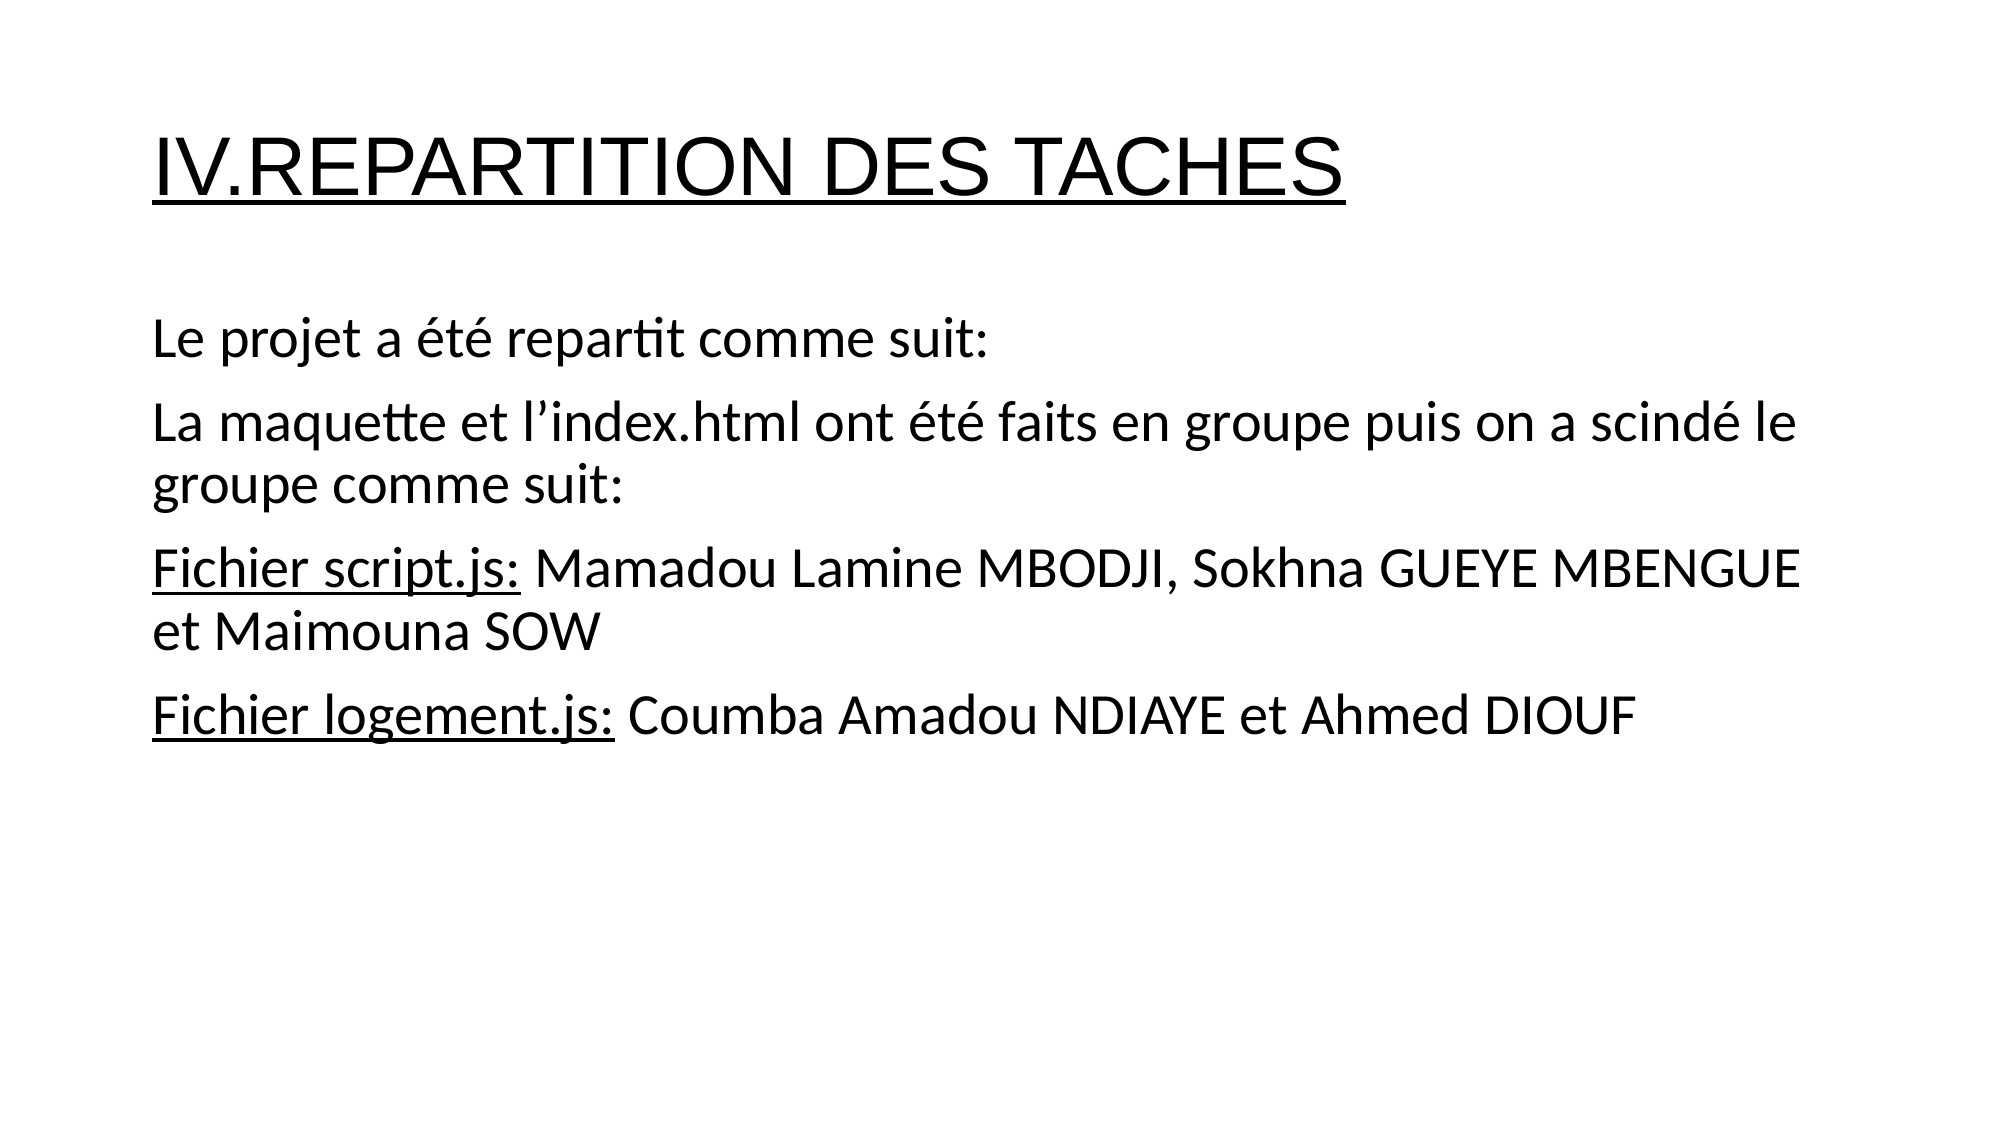

# IV.REPARTITION DES TACHES
Le projet a été repartit comme suit:
La maquette et l’index.html ont été faits en groupe puis on a scindé le groupe comme suit:
Fichier script.js: Mamadou Lamine MBODJI, Sokhna GUEYE MBENGUE  et Maimouna SOW
Fichier logement.js: Coumba Amadou NDIAYE et Ahmed DIOUF